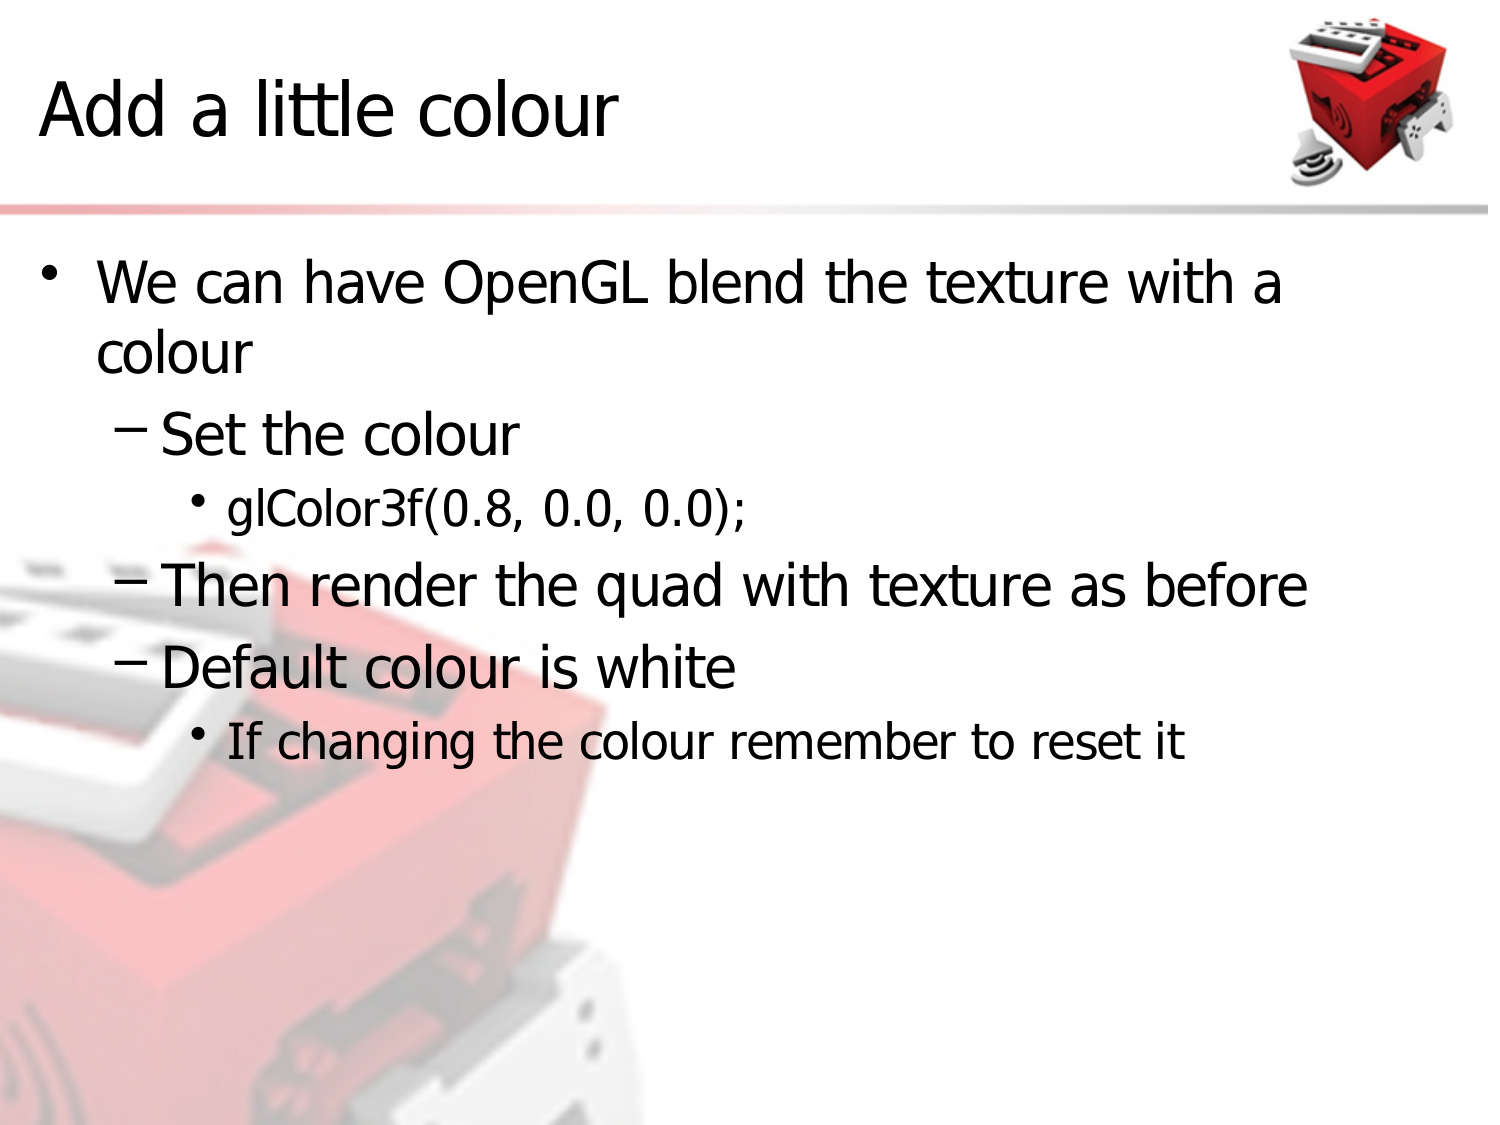

# Add a little colour
We can have OpenGL blend the texture with a colour
Set the colour
glColor3f(0.8, 0.0, 0.0);
Then render the quad with texture as before
Default colour is white
If changing the colour remember to reset it